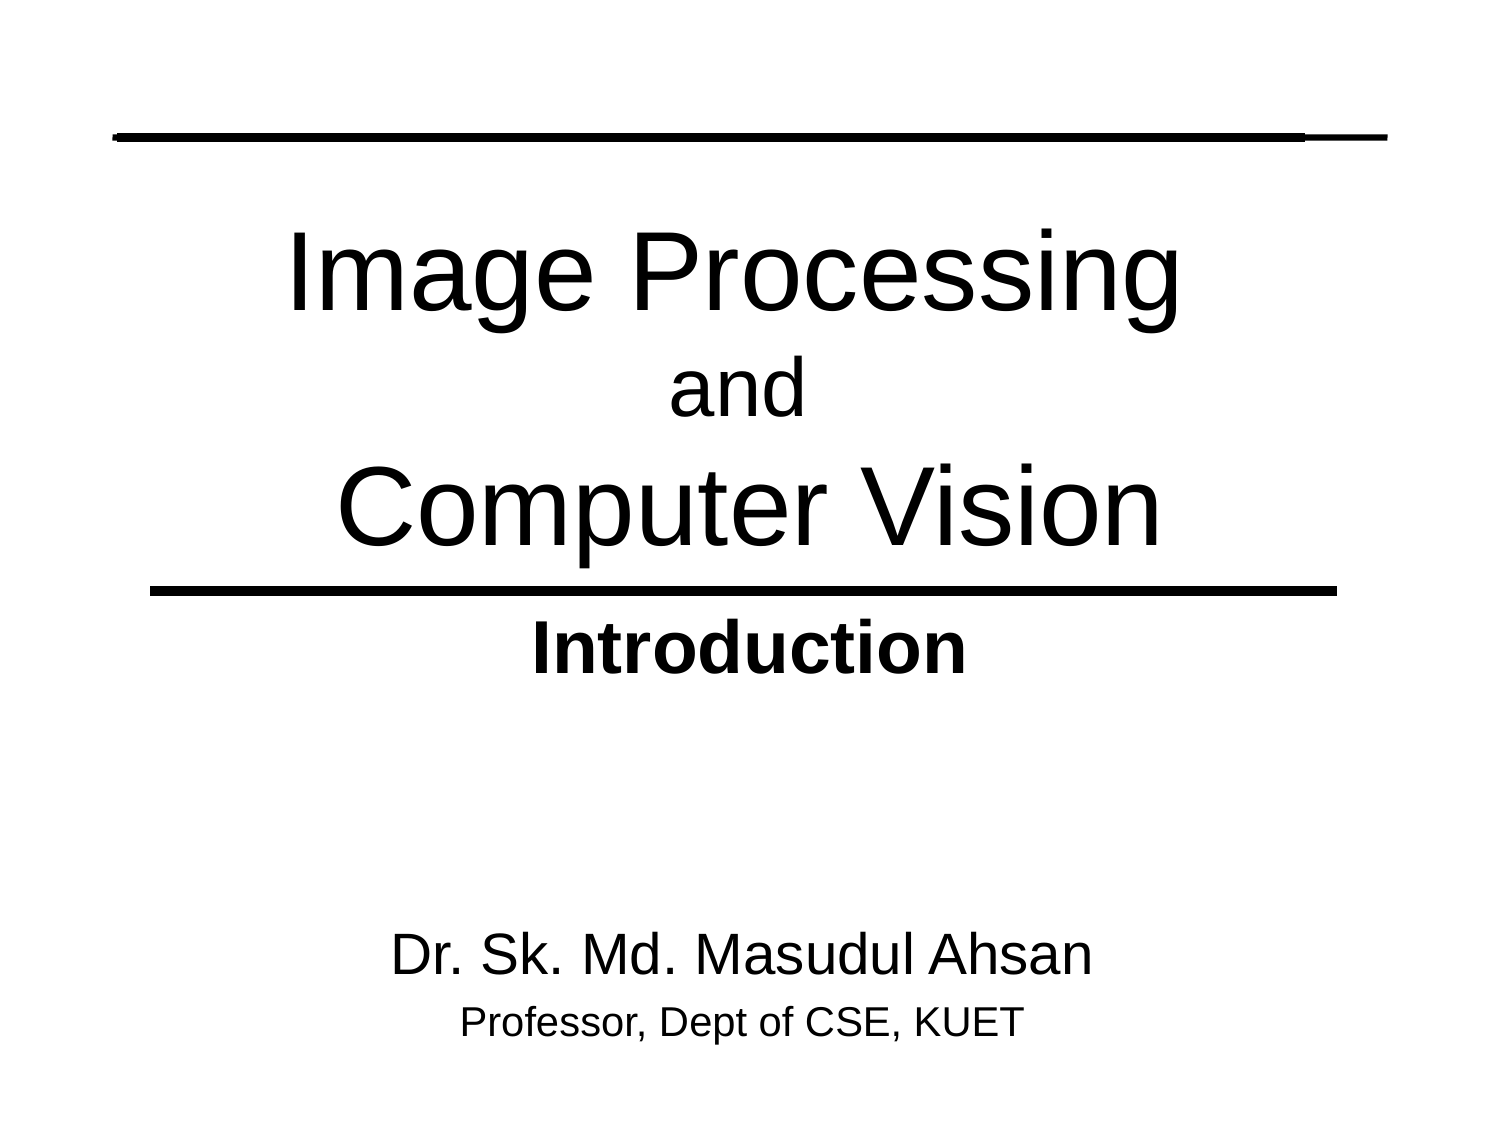

# Image Processing and Computer Vision
Introduction
Dr. Sk. Md. Masudul Ahsan
Professor, Dept of CSE, KUET